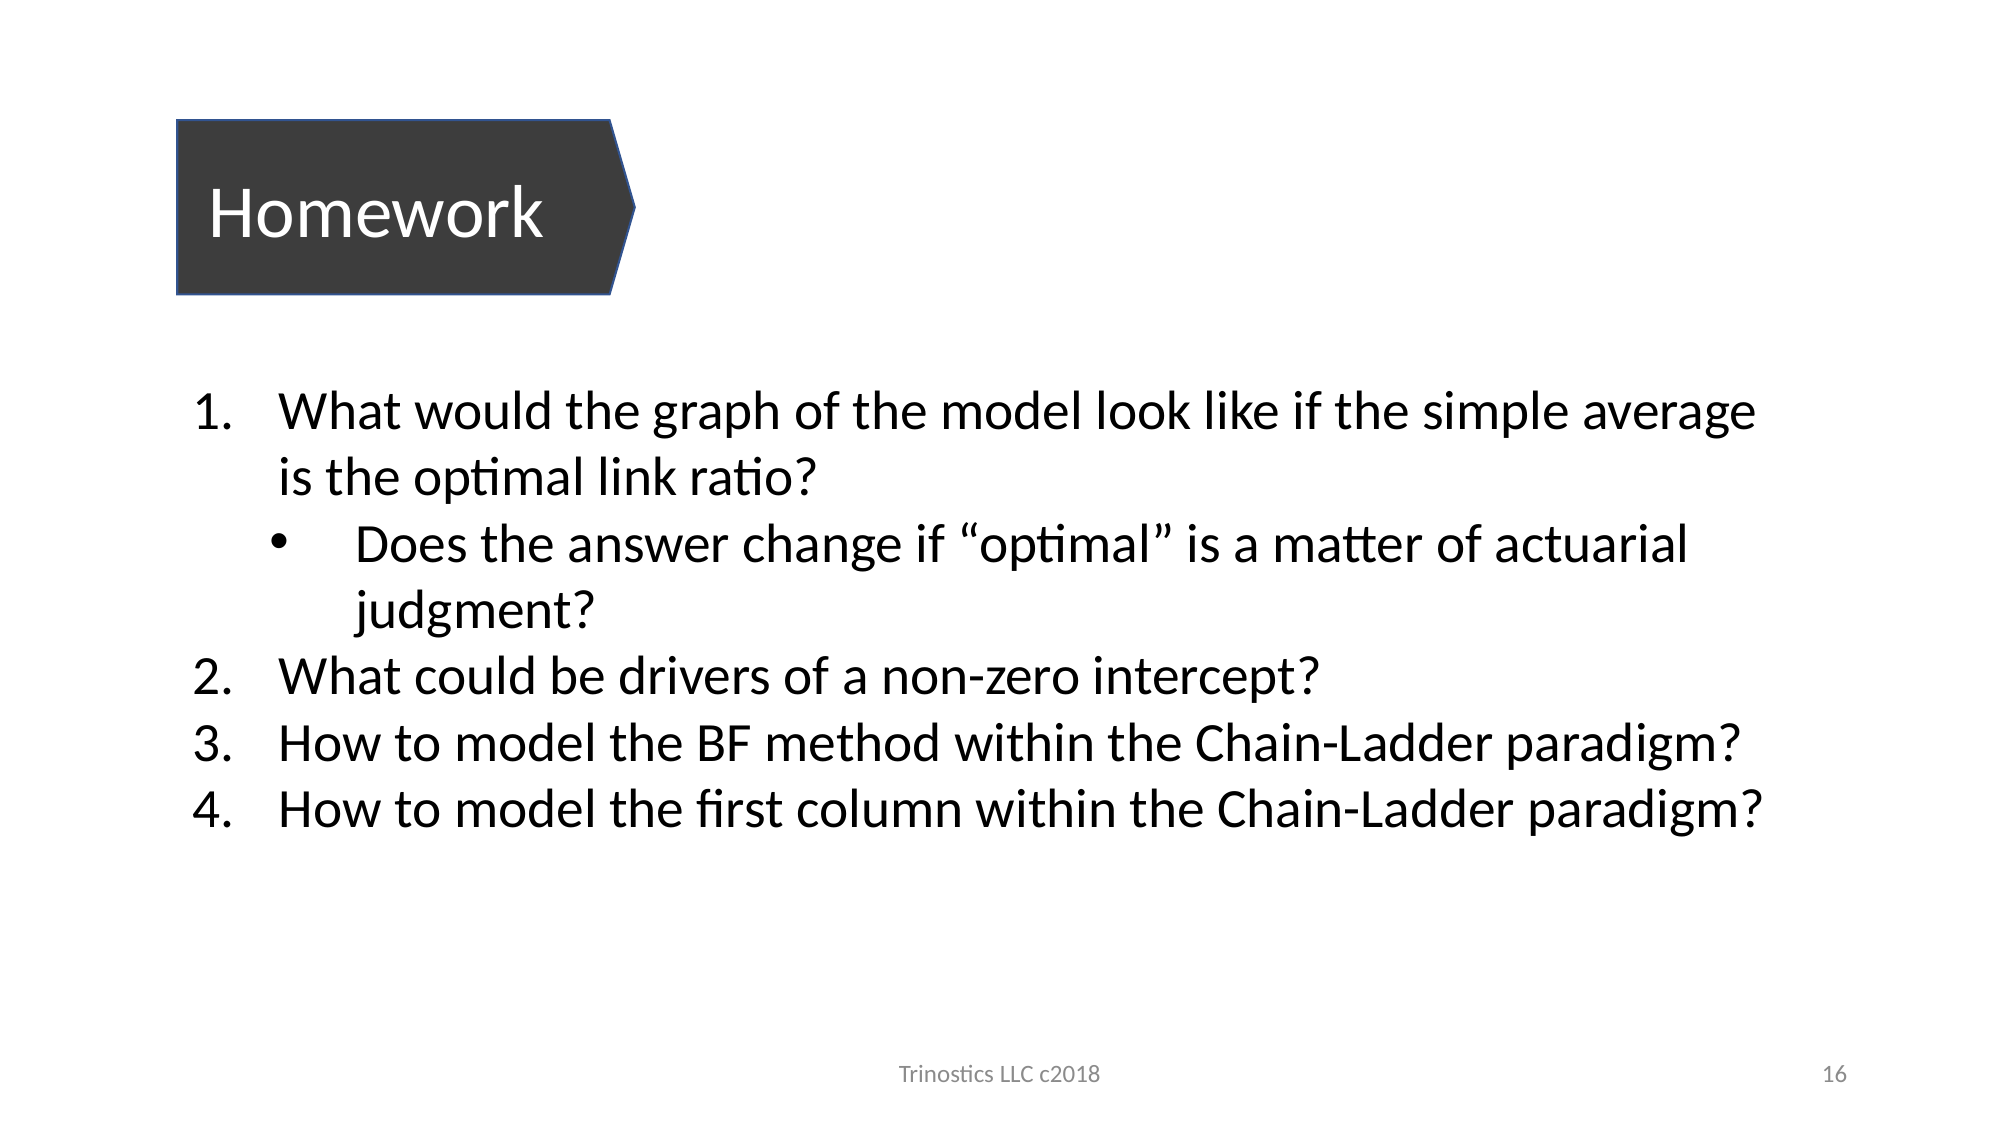

Homework
What would the graph of the model look like if the simple average is the optimal link ratio?
Does the answer change if “optimal” is a matter of actuarial judgment?
What could be drivers of a non-zero intercept?
How to model the BF method within the Chain-Ladder paradigm?
How to model the first column within the Chain-Ladder paradigm?

Trinostics LLC c2018
16